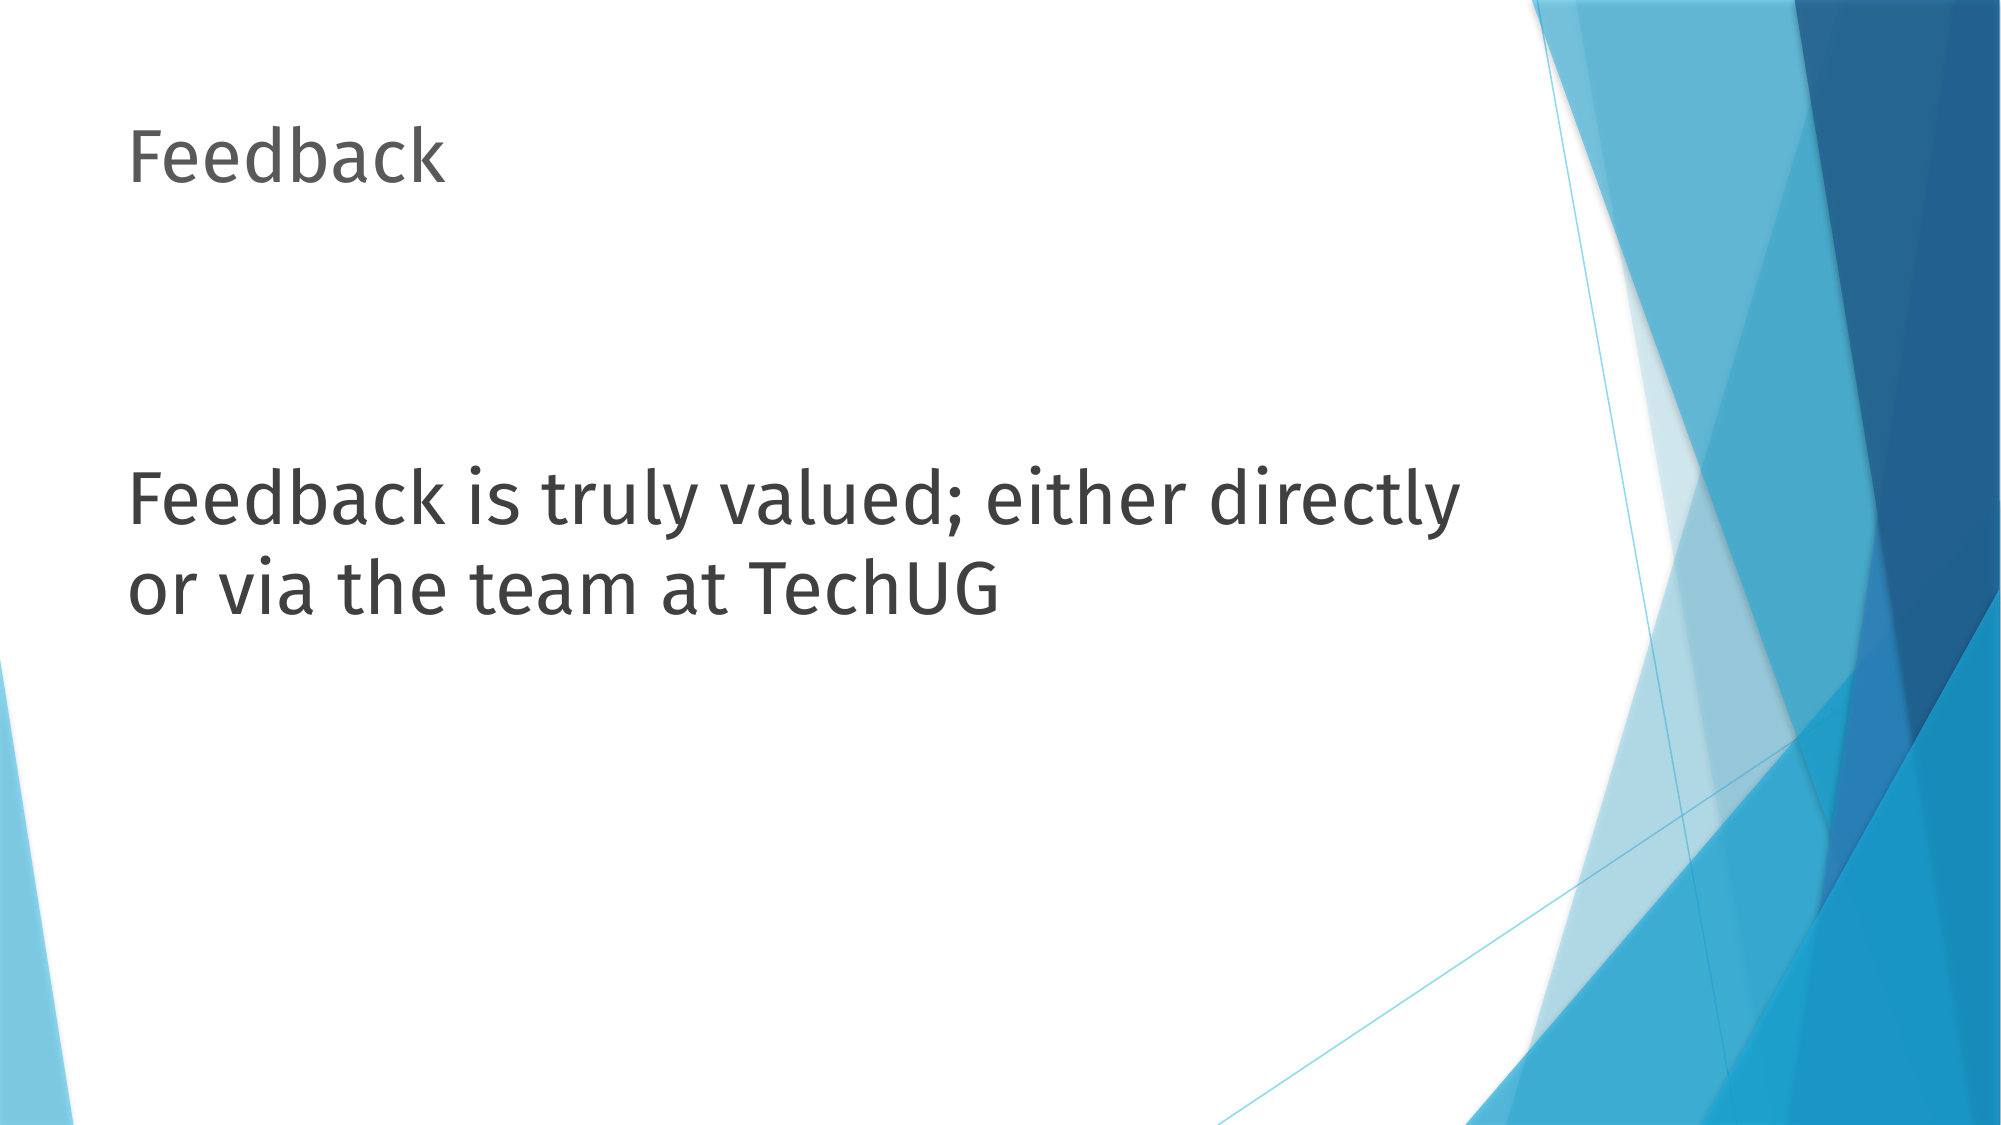

# Feedback
Feedback is truly valued; either directly or via the team at TechUG